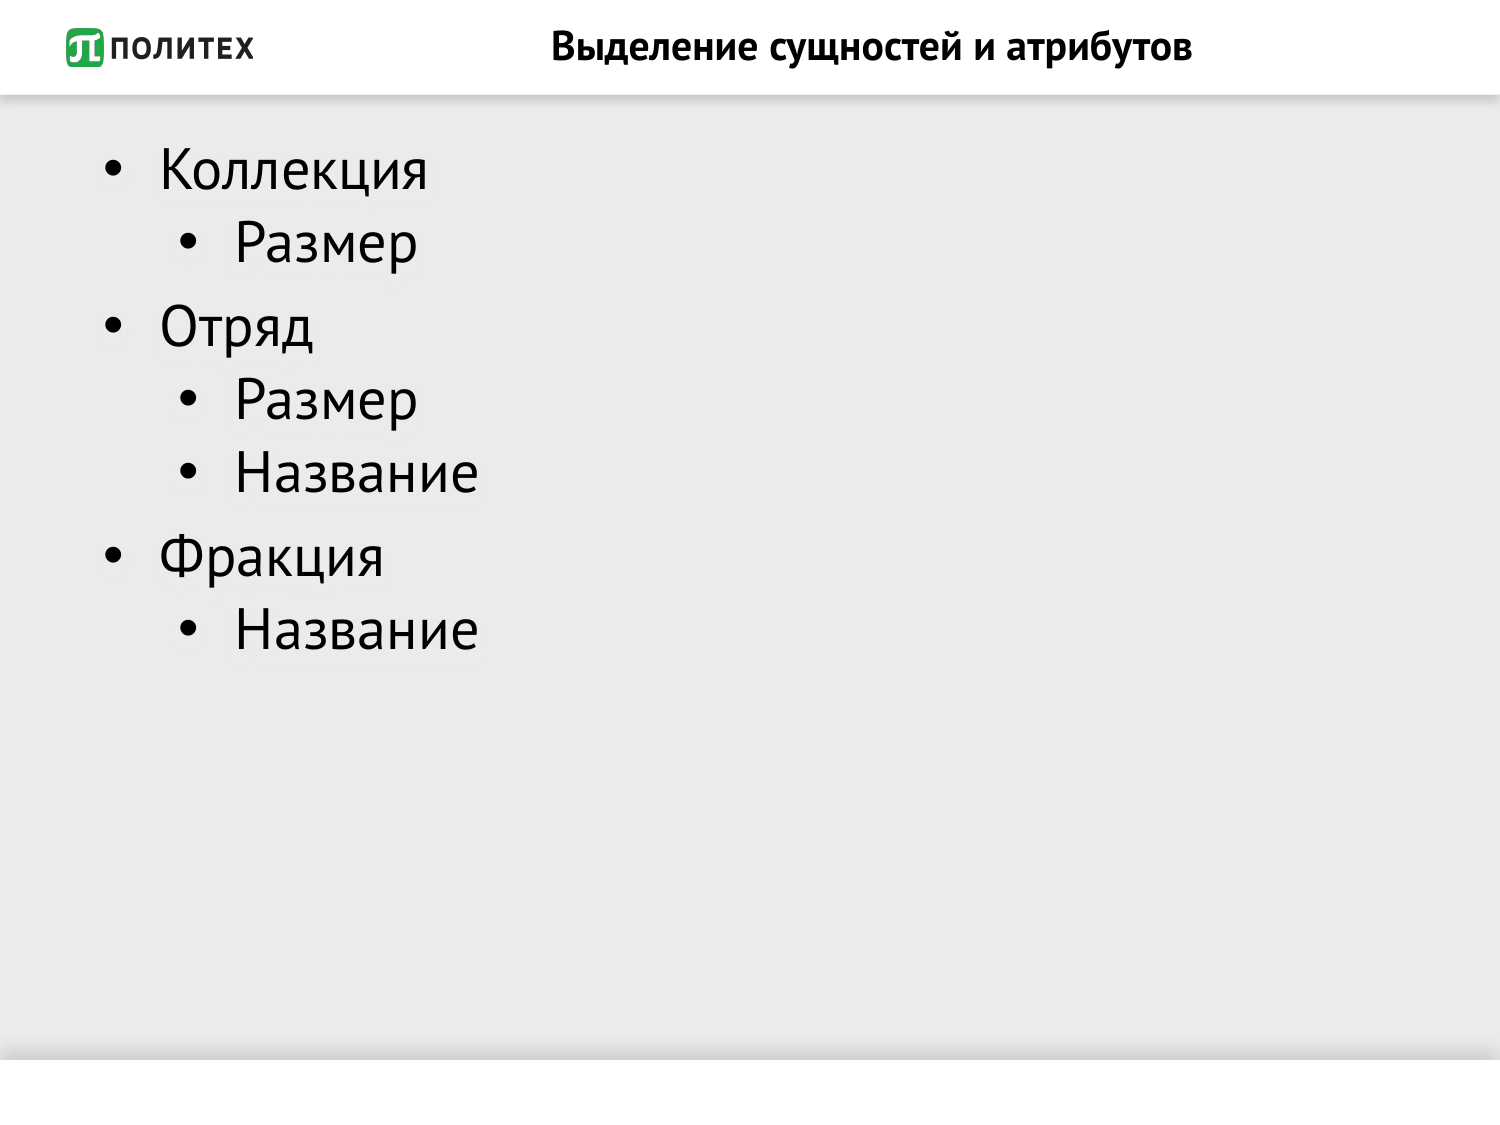

# Выделение сущностей и атрибутов
Коллекция
Размер
Отряд
Размер
Название
Фракция
Название